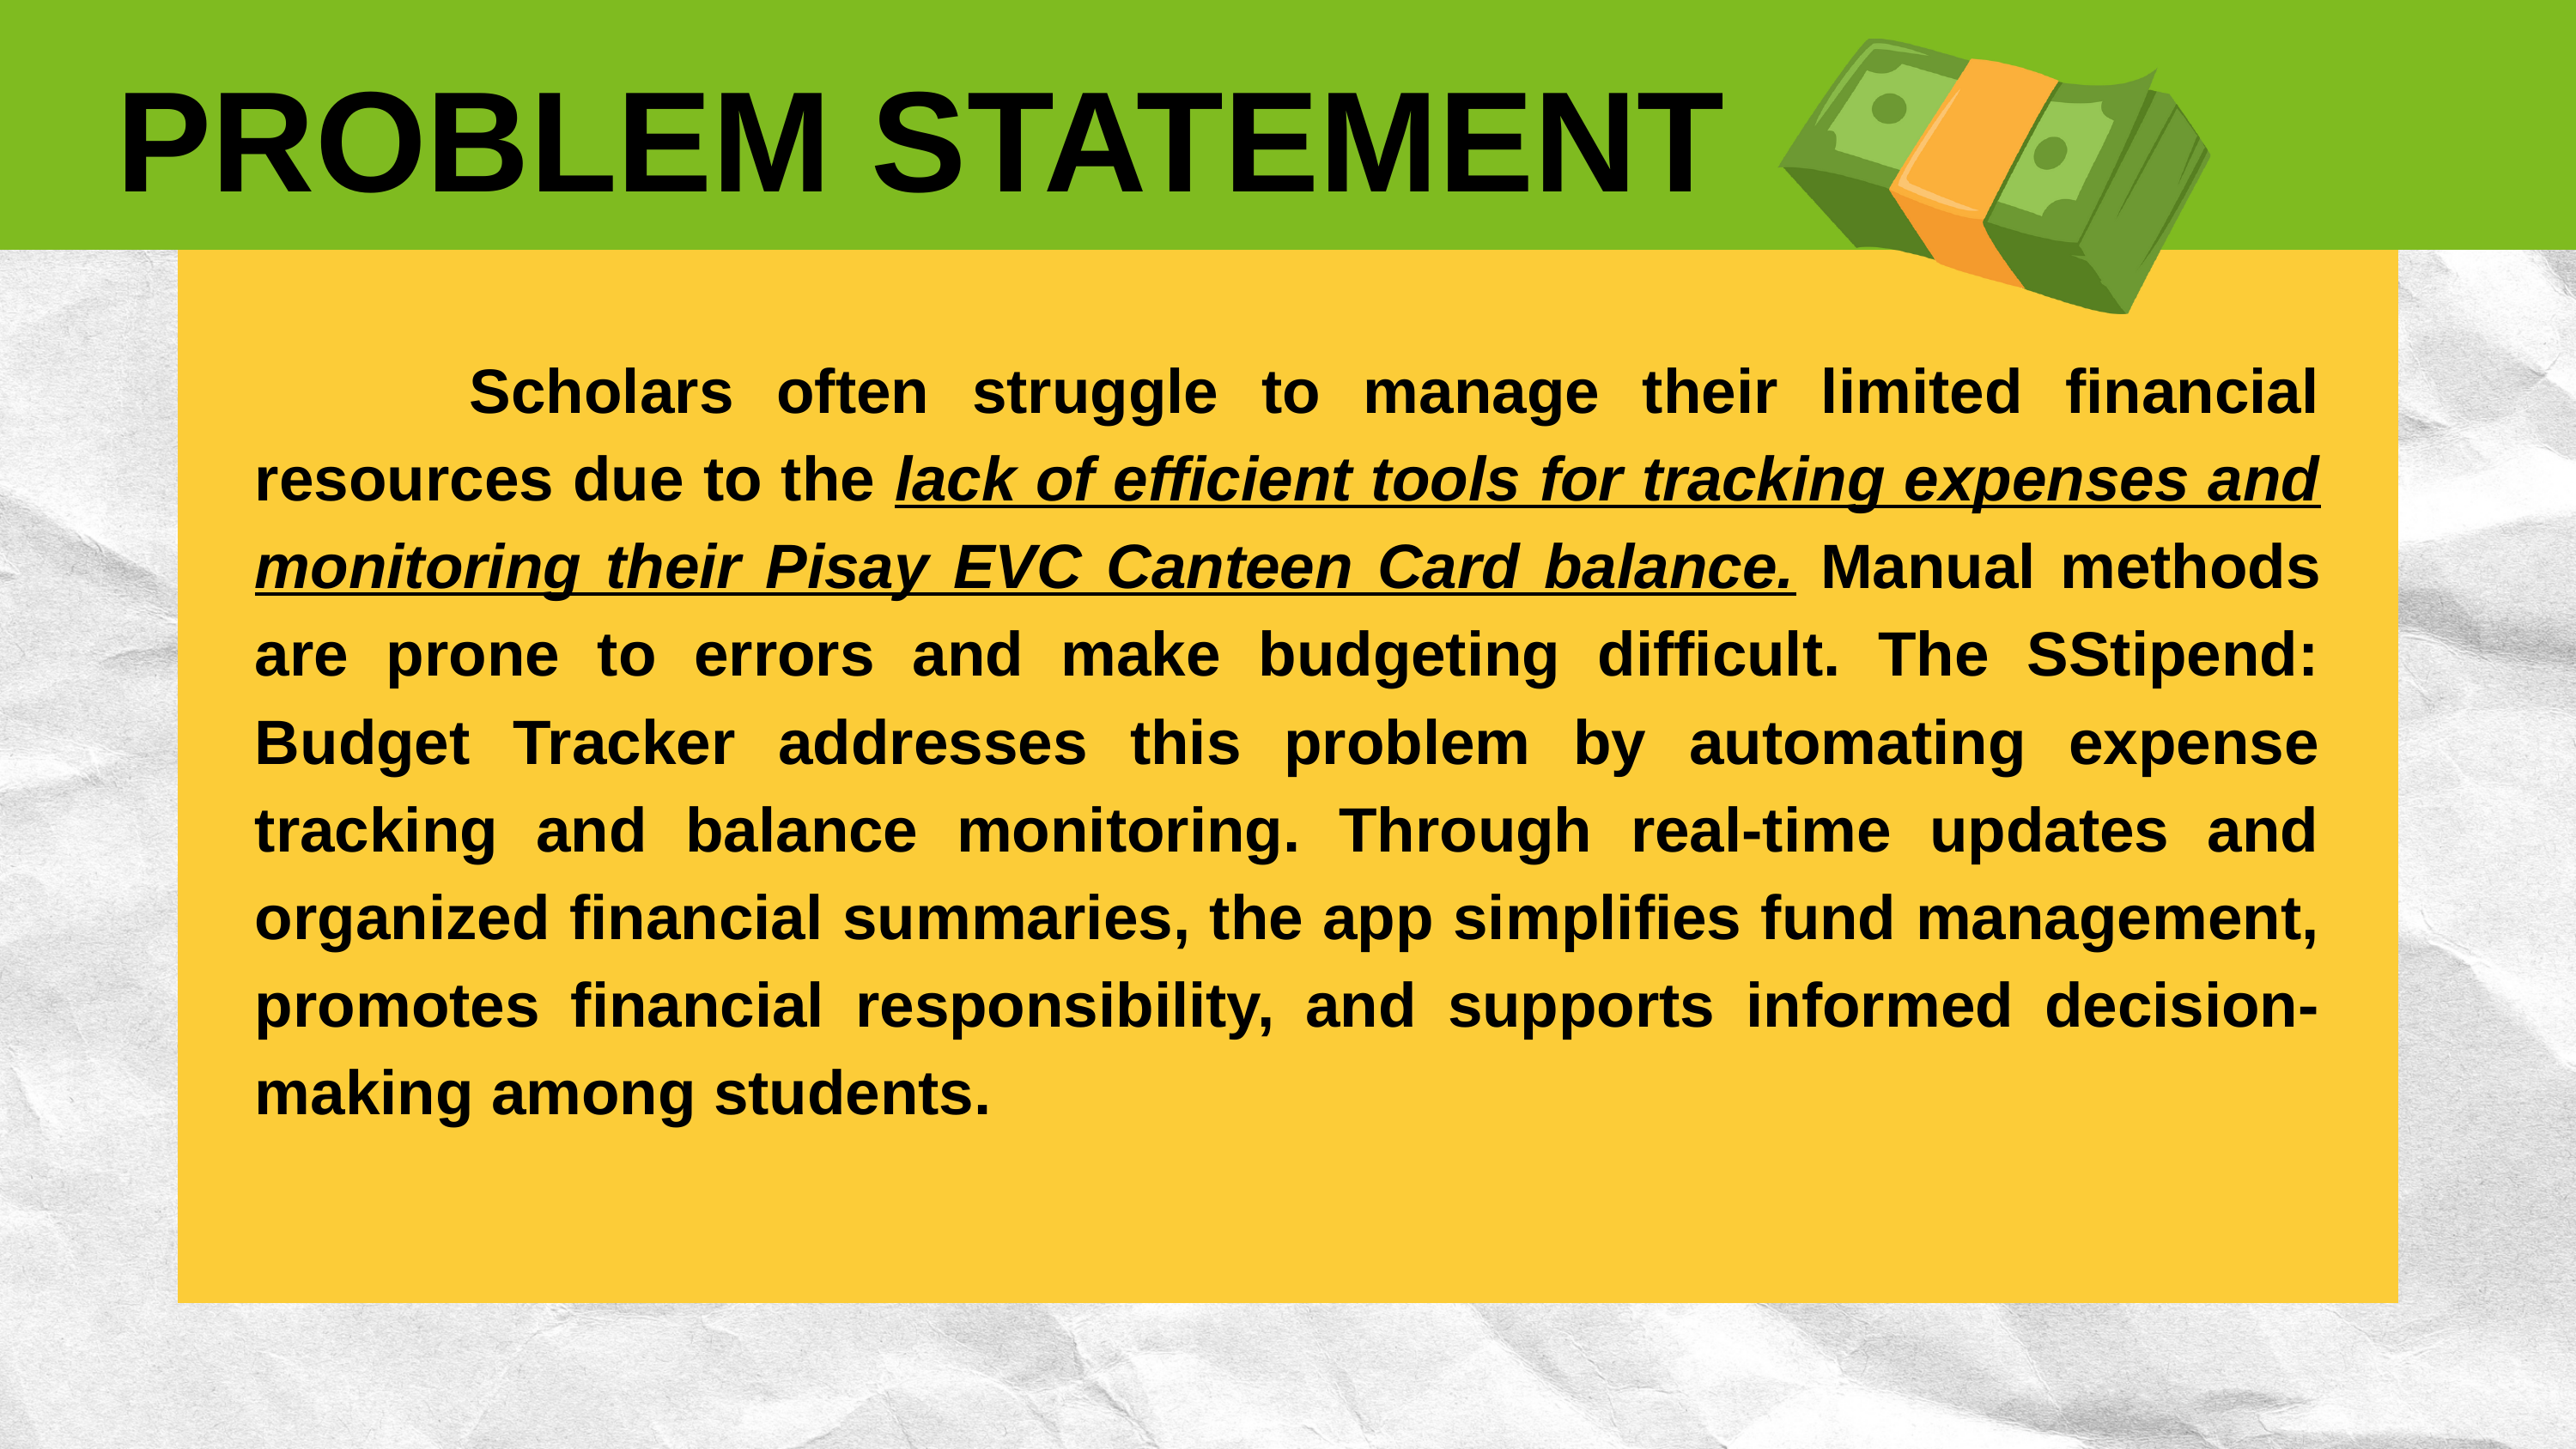

PROBLEM STATEMENT

     Scholars often struggle to manage their limited financial resources due to the lack of efficient tools for tracking expenses and monitoring their Pisay EVC Canteen Card balance. Manual methods are prone to errors and make budgeting difficult. The SStipend: Budget Tracker addresses this problem by automating expense tracking and balance monitoring. Through real-time updates and organized financial summaries, the app simplifies fund management, promotes financial responsibility, and supports informed decision-making among students.